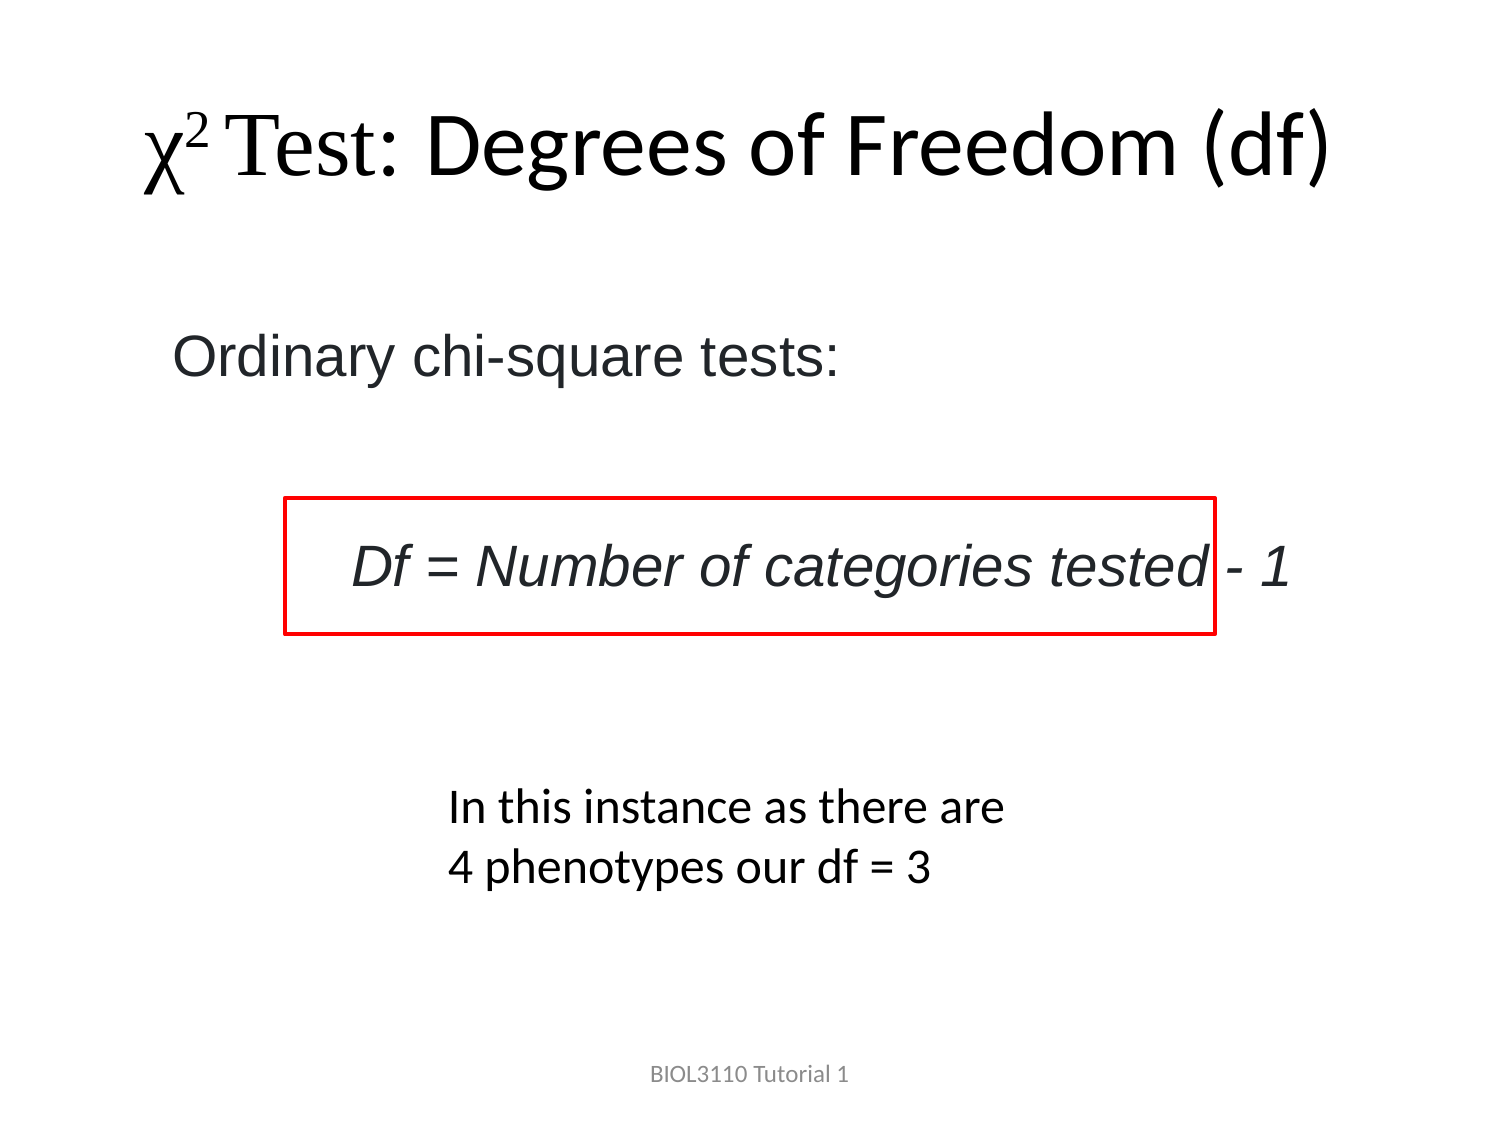

# χ2 Test: Degrees of Freedom (df)
Ordinary chi-square tests:

           Df = Number of categories tested - 1

In this instance as there are 4 phenotypes our df = 3
BIOL3110 Tutorial 1